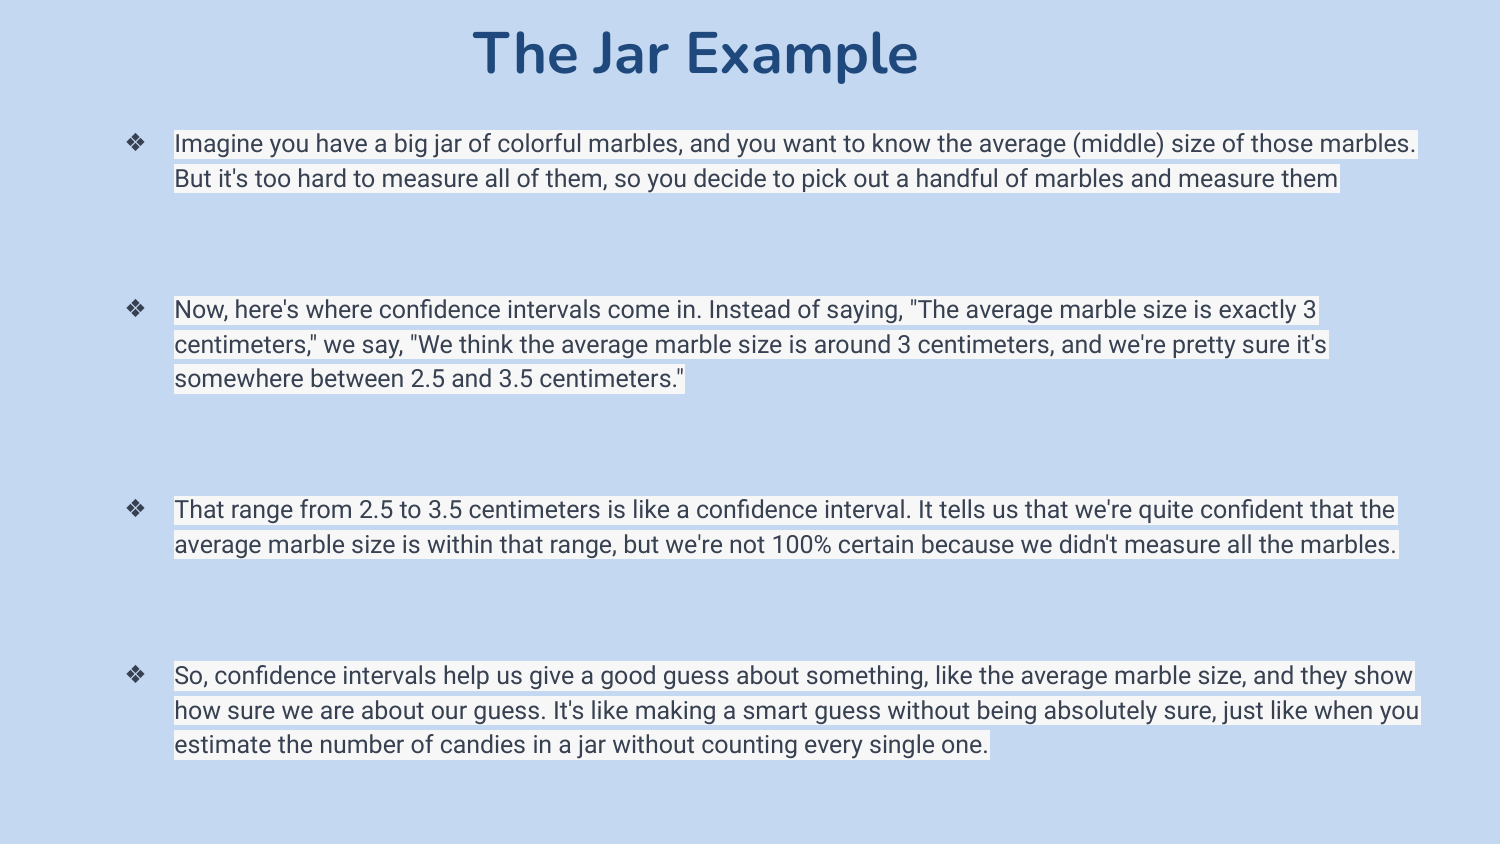

The Jar Example
Imagine you have a big jar of colorful marbles, and you want to know the average (middle) size of those marbles. But it's too hard to measure all of them, so you decide to pick out a handful of marbles and measure them

Now, here's where confidence intervals come in. Instead of saying, "The average marble size is exactly 3 centimeters," we say, "We think the average marble size is around 3 centimeters, and we're pretty sure it's somewhere between 2.5 and 3.5 centimeters."

That range from 2.5 to 3.5 centimeters is like a confidence interval. It tells us that we're quite confident that the average marble size is within that range, but we're not 100% certain because we didn't measure all the marbles.

So, confidence intervals help us give a good guess about something, like the average marble size, and they show how sure we are about our guess. It's like making a smart guess without being absolutely sure, just like when you estimate the number of candies in a jar without counting every single one.